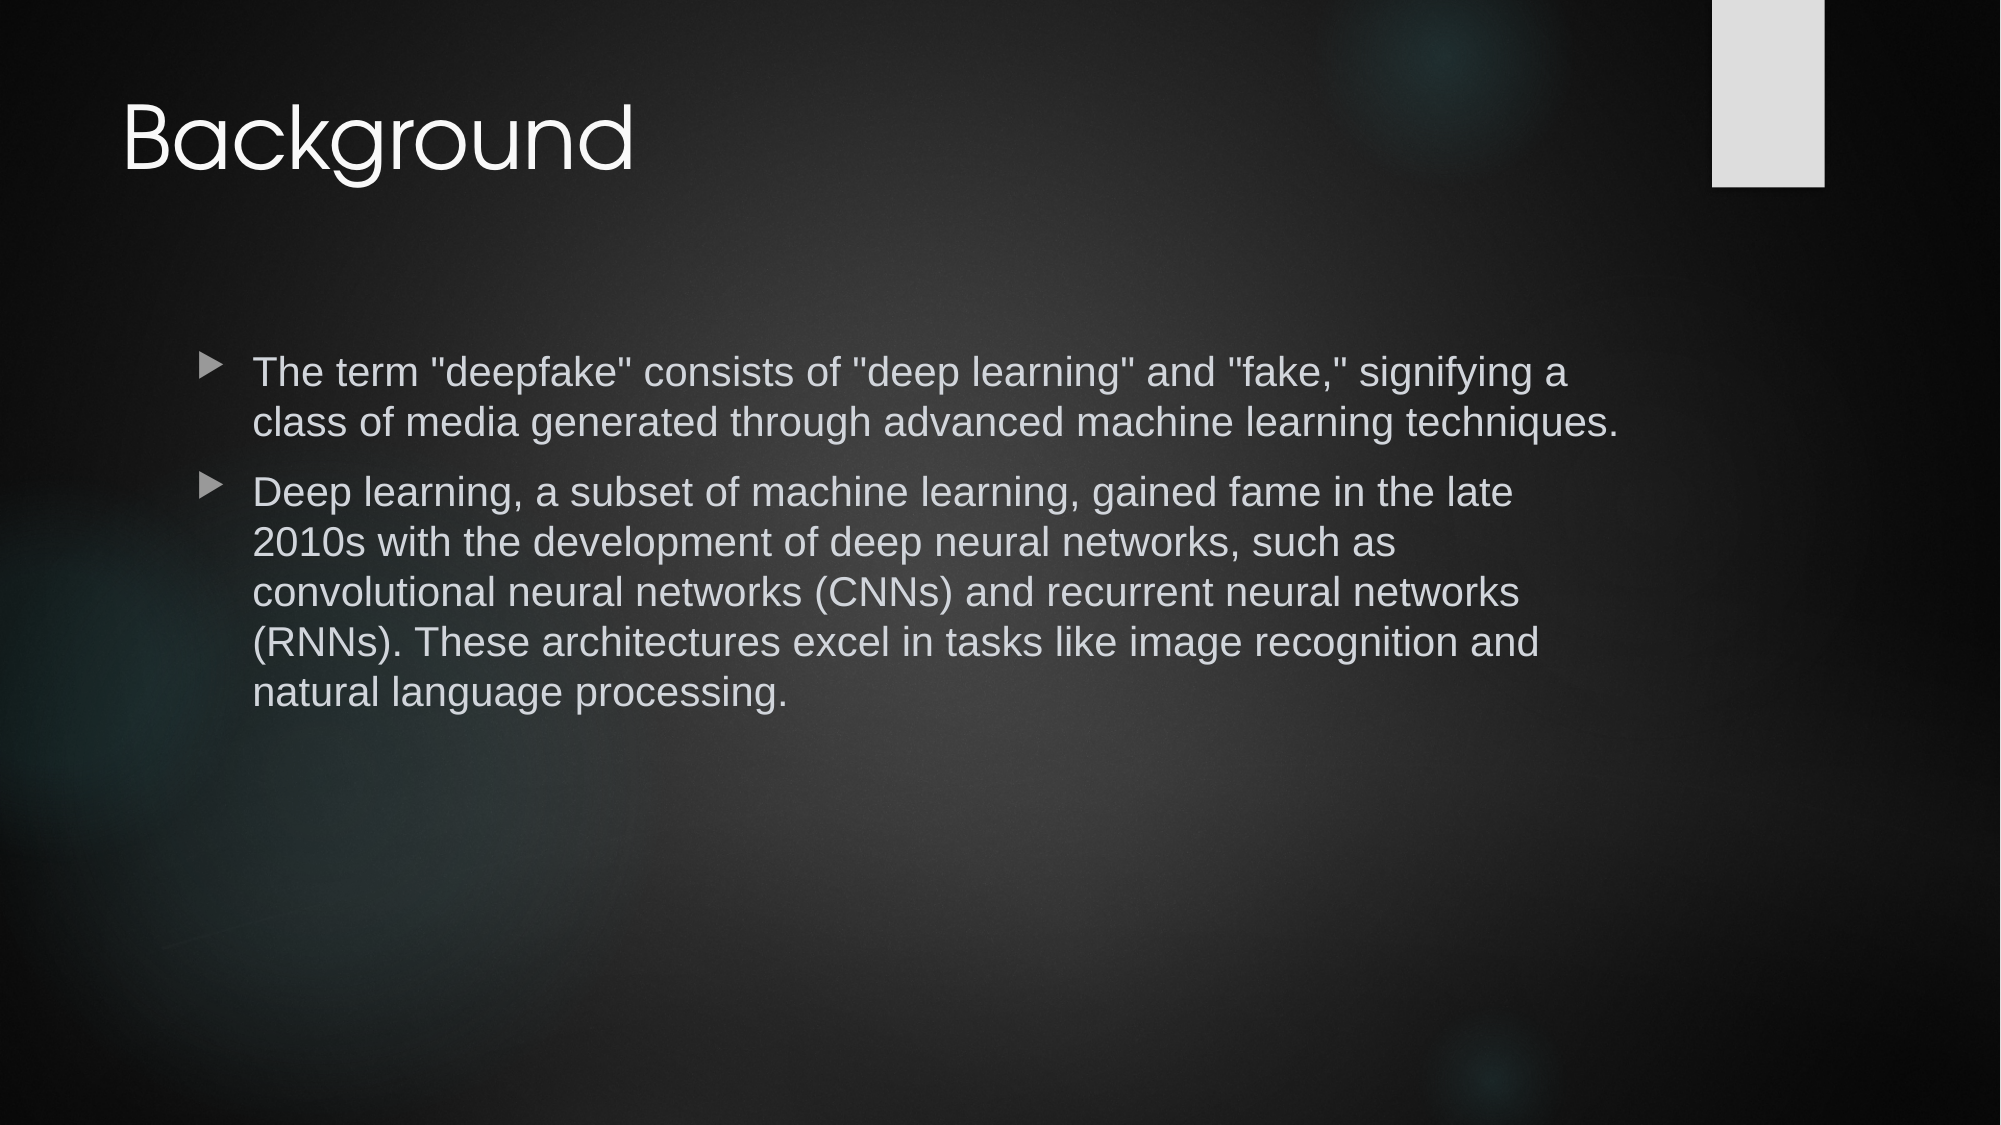

# Background
The term "deepfake" consists of "deep learning" and "fake," signifying a class of media generated through advanced machine learning techniques.
Deep learning, a subset of machine learning, gained fame in the late 2010s with the development of deep neural networks, such as convolutional neural networks (CNNs) and recurrent neural networks (RNNs). These architectures excel in tasks like image recognition and natural language processing.